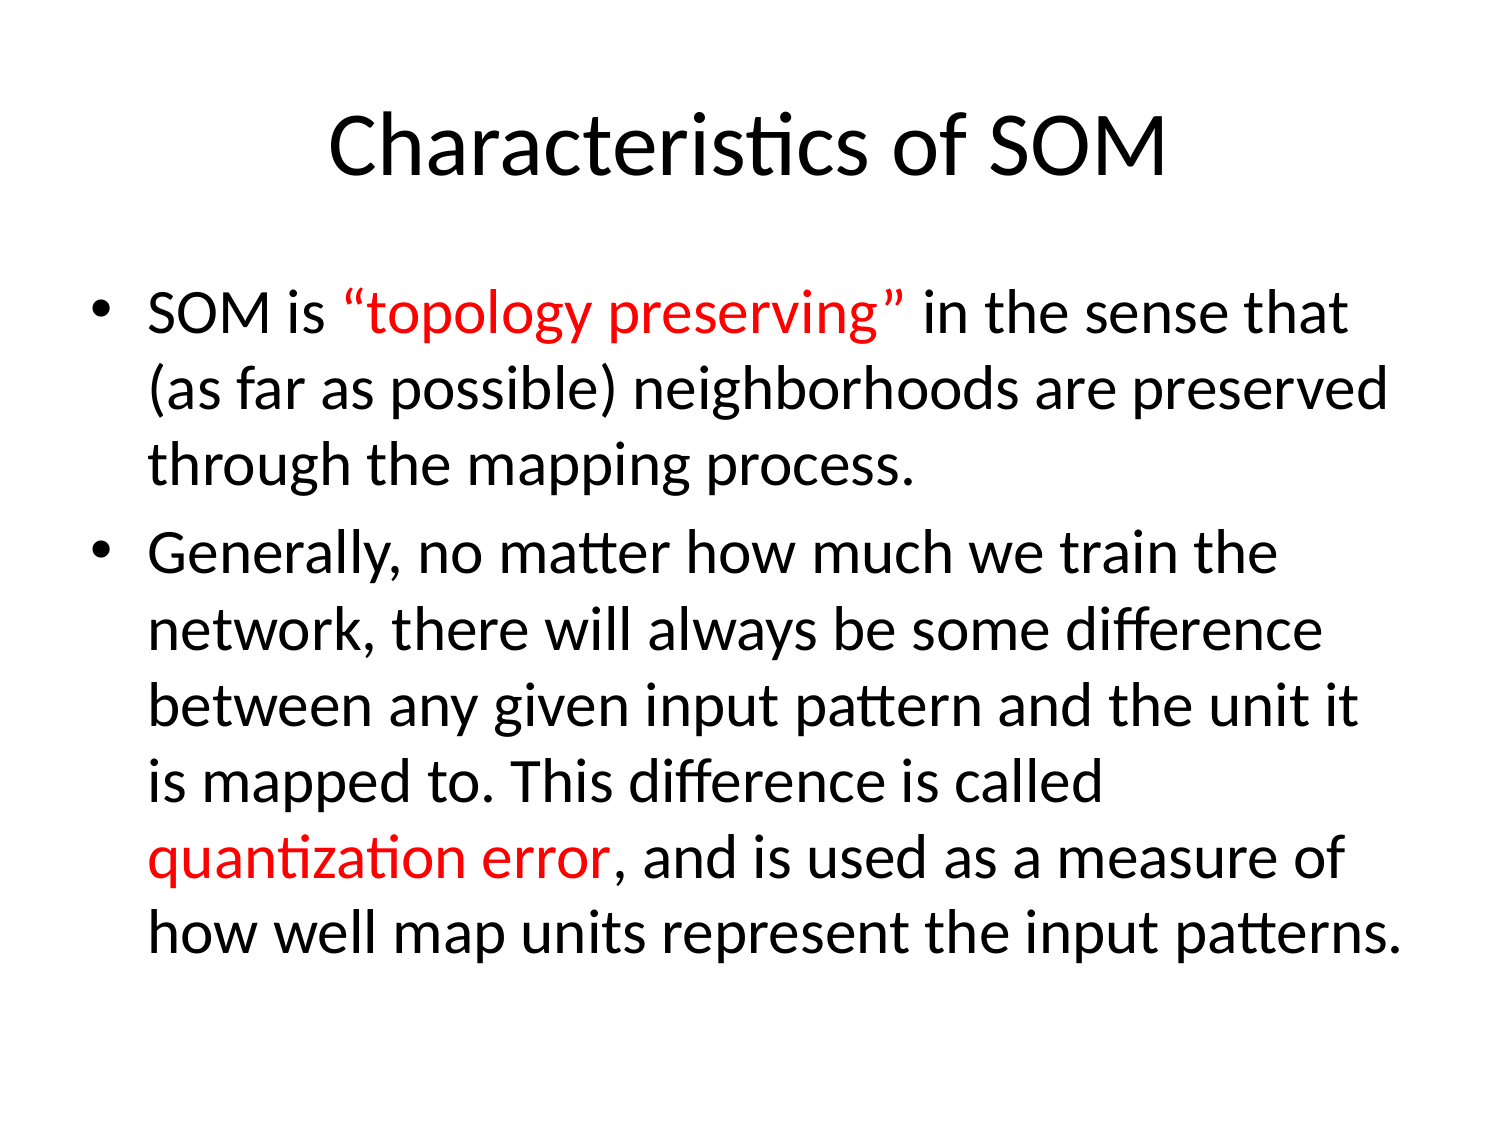

# Characteristics of SOM
SOM is “topology preserving” in the sense that (as far as possible) neighborhoods are preserved through the mapping process.
Generally, no matter how much we train the network, there will always be some difference between any given input pattern and the unit it is mapped to. This difference is called quantization error, and is used as a measure of how well map units represent the input patterns.